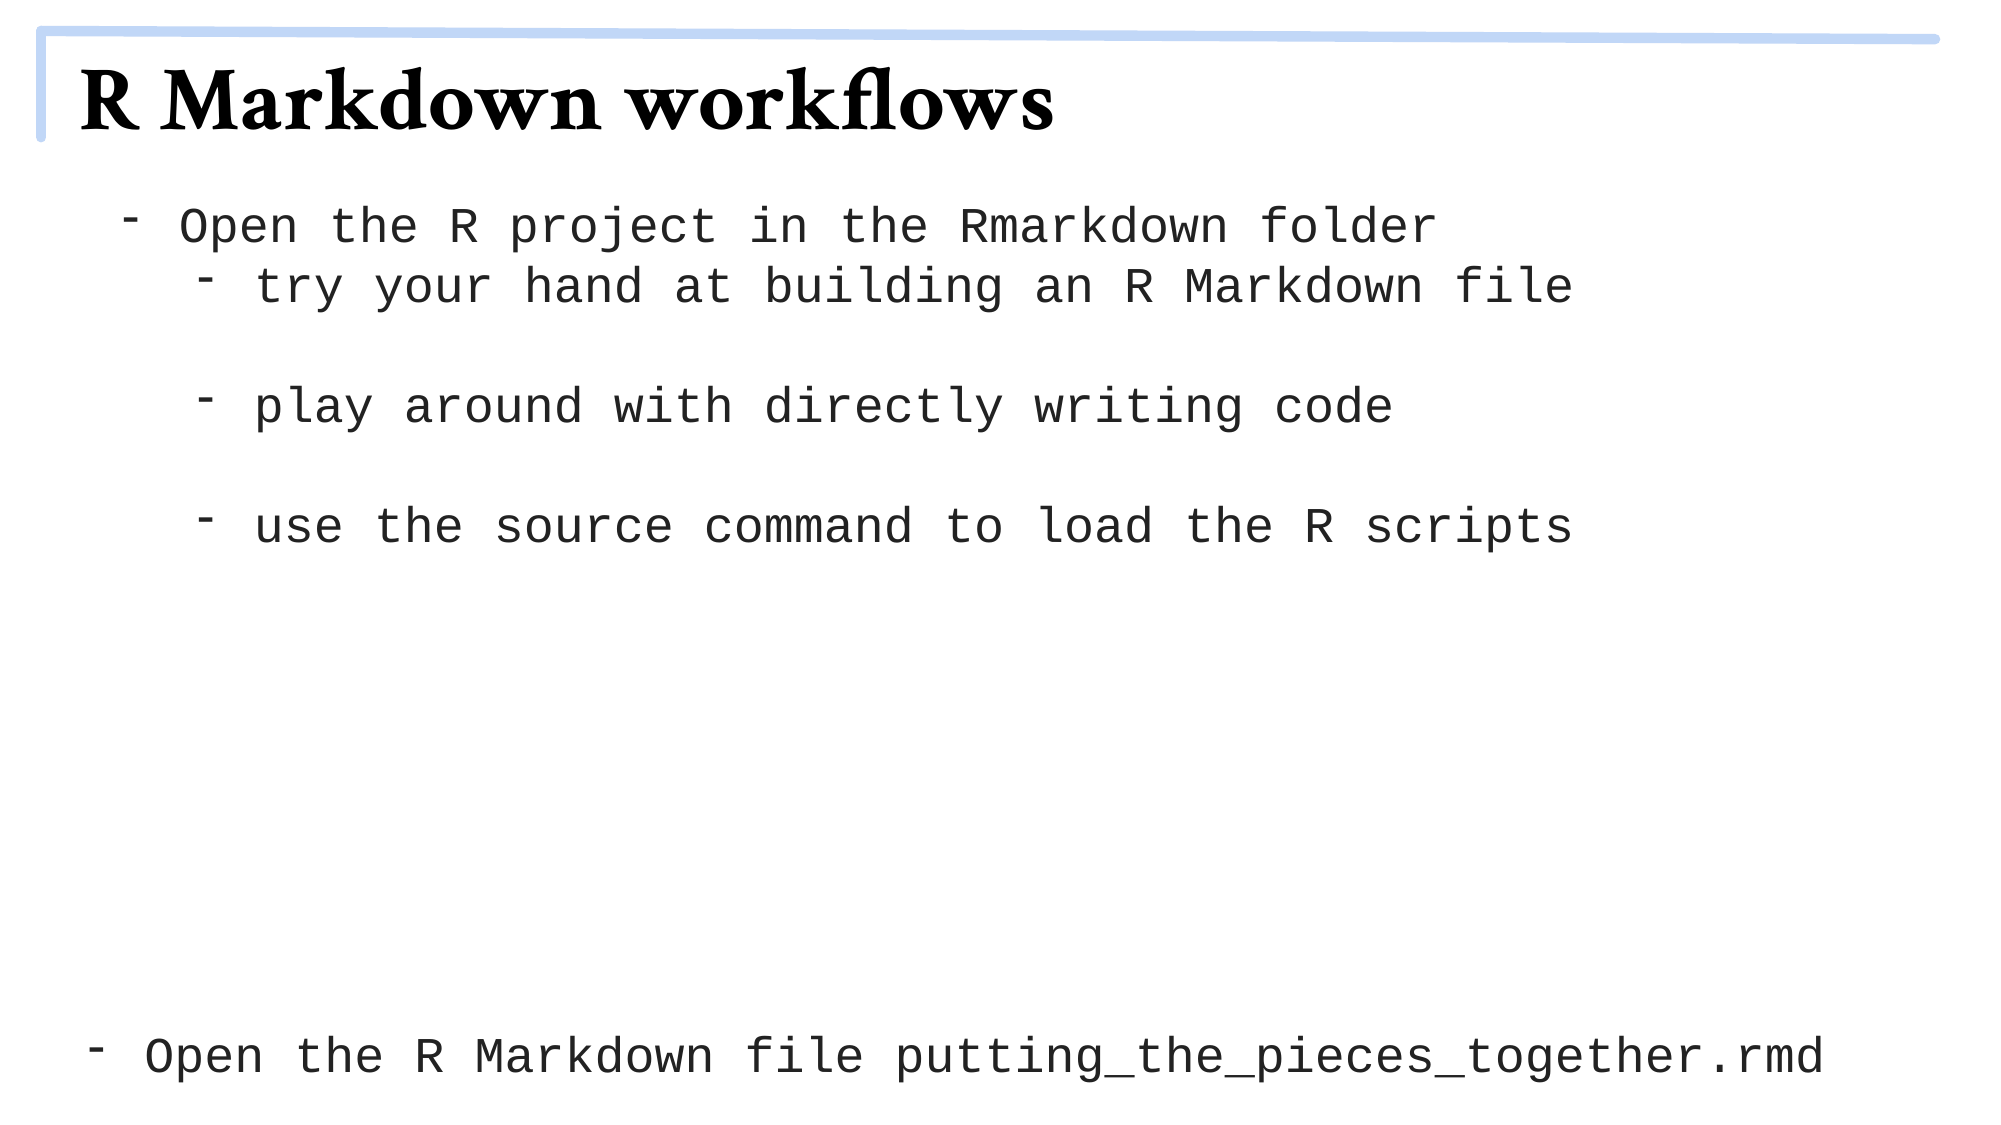

R Markdown workflows
Open the R project in the Rmarkdown folder
try your hand at building an R Markdown file

play around with directly writing code

use the source command to load the R scripts

Open the R Markdown file putting_the_pieces_together.rmd